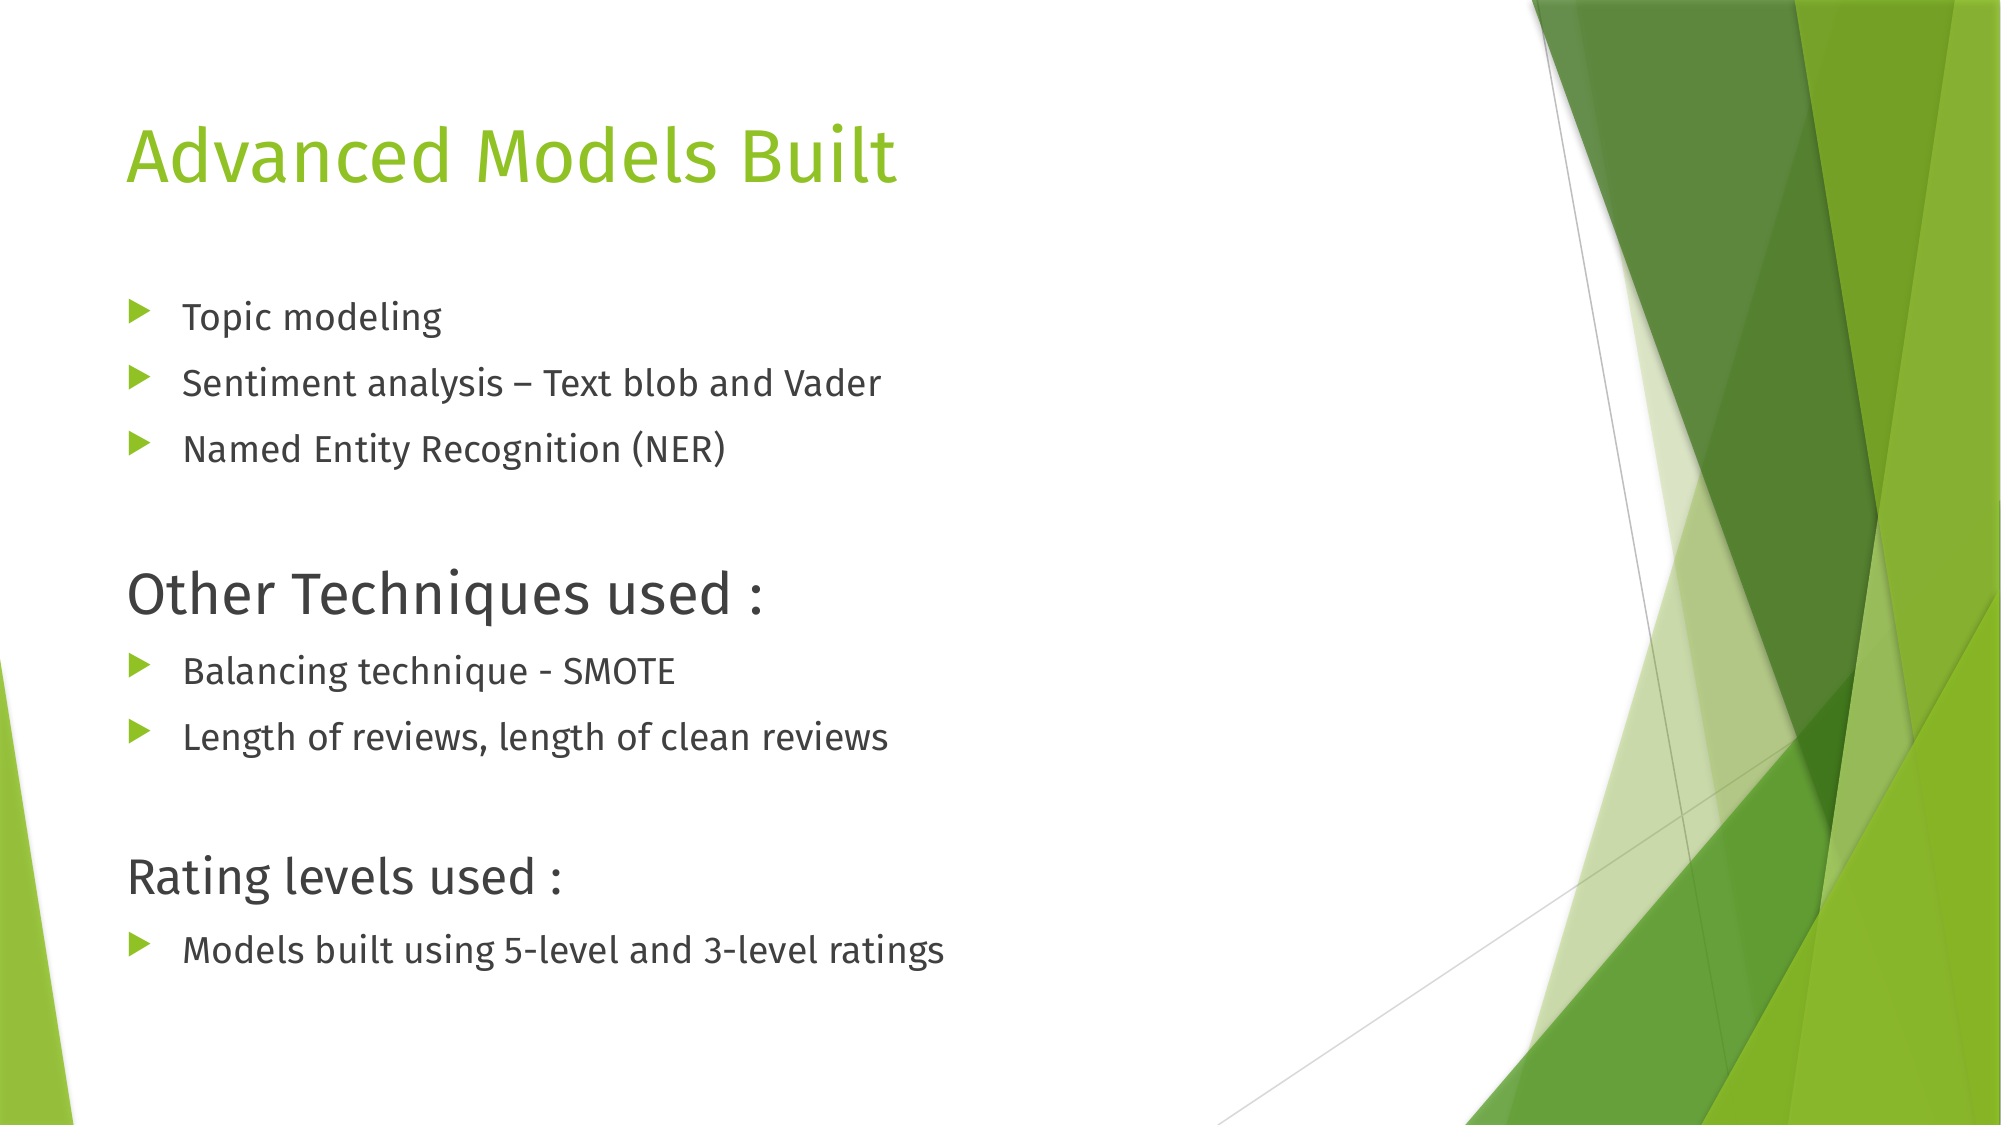

# Advanced Models Built
Topic modeling
Sentiment analysis – Text blob and Vader
Named Entity Recognition (NER)

Other Techniques used :
Balancing technique - SMOTE
Length of reviews, length of clean reviews

Rating levels used :
Models built using 5-level and 3-level ratings